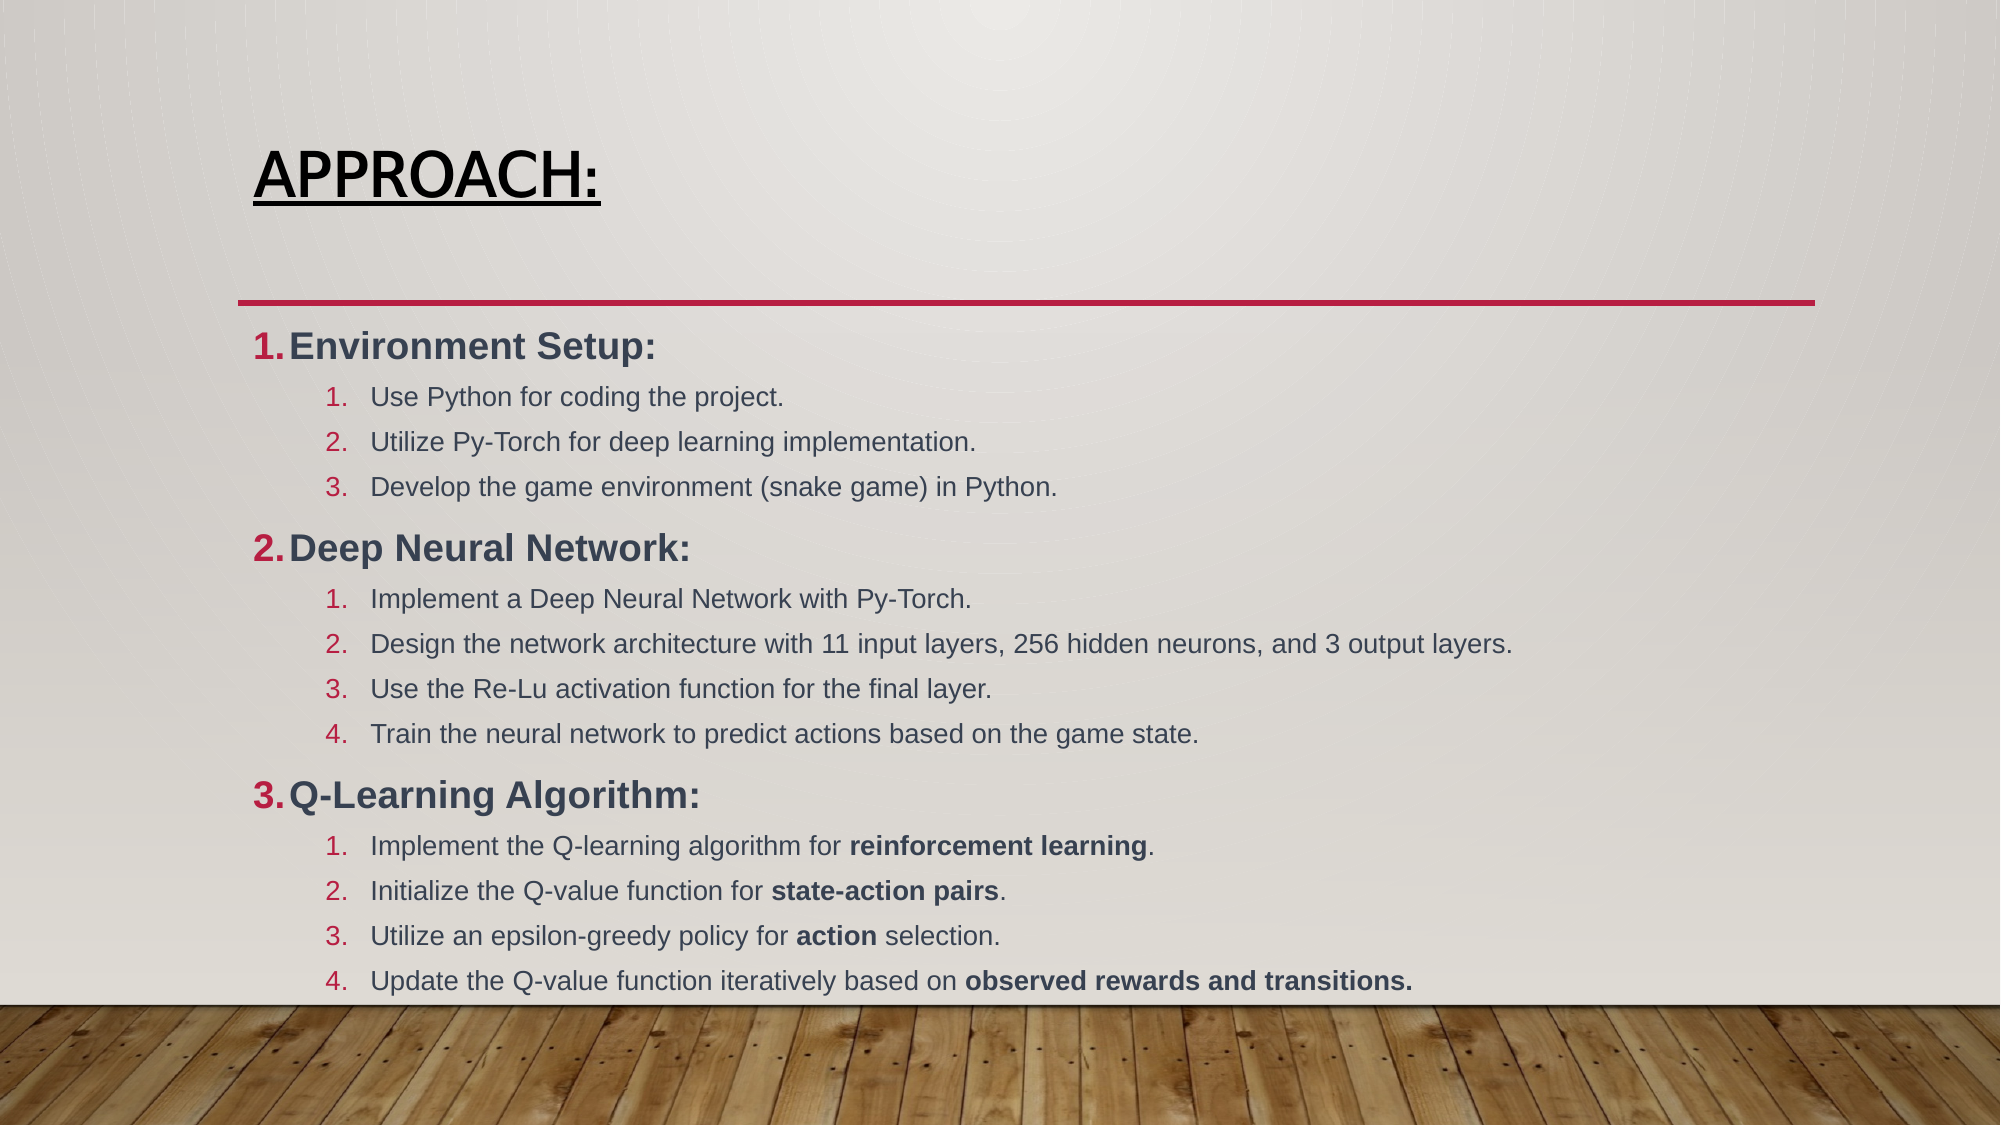

# APPROACH:
Environment Setup:
Use Python for coding the project.
Utilize Py-Torch for deep learning implementation.
Develop the game environment (snake game) in Python.
Deep Neural Network:
Implement a Deep Neural Network with Py-Torch.
Design the network architecture with 11 input layers, 256 hidden neurons, and 3 output layers.
Use the Re-Lu activation function for the final layer.
Train the neural network to predict actions based on the game state.
Q-Learning Algorithm:
Implement the Q-learning algorithm for reinforcement learning.
Initialize the Q-value function for state-action pairs.
Utilize an epsilon-greedy policy for action selection.
Update the Q-value function iteratively based on observed rewards and transitions.